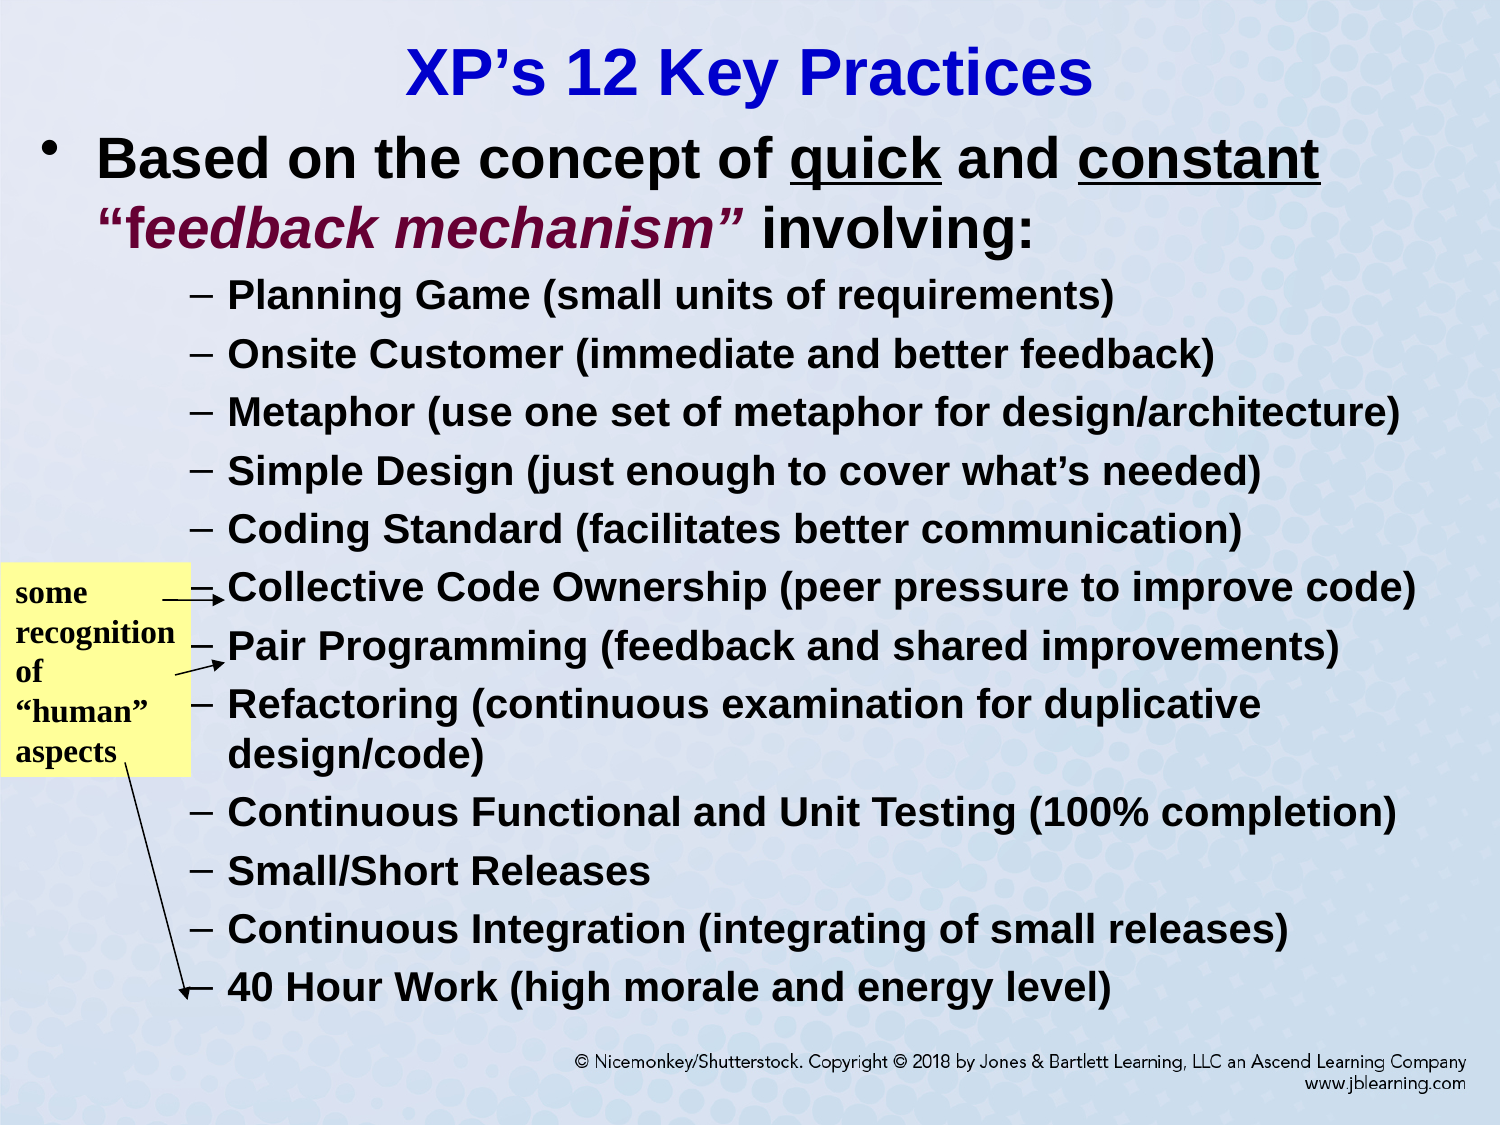

# XP’s 12 Key Practices
Based on the concept of quick and constant “feedback mechanism” involving:
Planning Game (small units of requirements)
Onsite Customer (immediate and better feedback)
Metaphor (use one set of metaphor for design/architecture)
Simple Design (just enough to cover what’s needed)
Coding Standard (facilitates better communication)
Collective Code Ownership (peer pressure to improve code)
Pair Programming (feedback and shared improvements)
Refactoring (continuous examination for duplicative design/code)
Continuous Functional and Unit Testing (100% completion)
Small/Short Releases
Continuous Integration (integrating of small releases)
40 Hour Work (high morale and energy level)

some
recognition
of
“human”
aspects